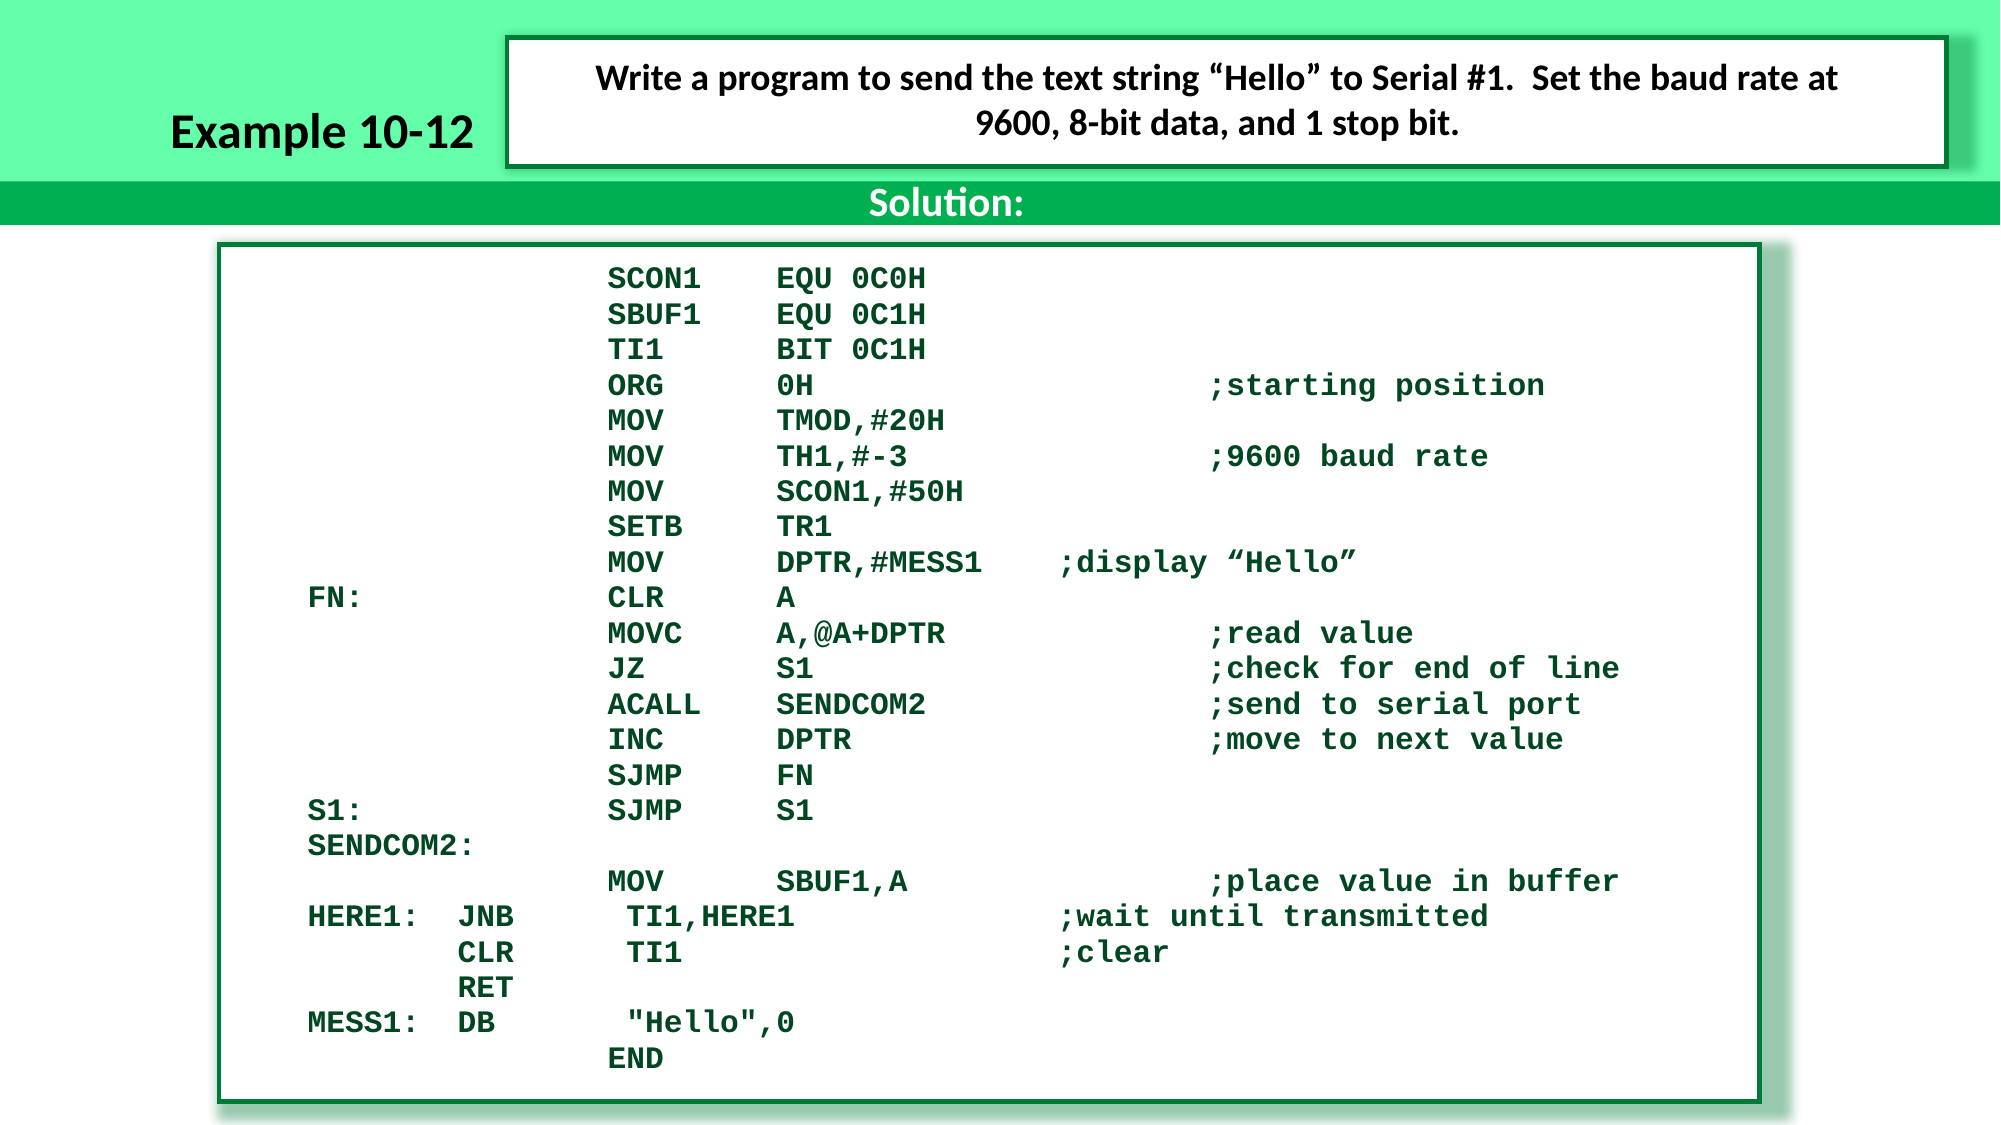

Write a program to send the text string “Hello” to Serial #1.  Set the baud rate at 9600, 8-bit data, and 1 stop bit.
Example 10-12
Solution:

		SCON1	 EQU 0C0H
		SBUF1	 EQU 0C1H
		TI1	 BIT 0C1H
		ORG	 0H			;starting position
		MOV	 TMOD,#20H
		MOV	 TH1,#-3		;9600 baud rate
		MOV	 SCON1,#50H
		SETB	 TR1
		MOV	 DPTR,#MESS1	;display “Hello”
FN:	   	CLR	 A
		MOVC	 A,@A+DPTR		;read value
		JZ	 S1			;check for end of line
		ACALL	 SENDCOM2		;send to serial port
		INC	 DPTR			;move to next value
		SJMP	 FN
S1:		SJMP	 S1
SENDCOM2:
		MOV	 SBUF1,A		;place value in buffer
HERE1:	JNB	 TI1,HERE1		;wait until transmitted
     	CLR	 TI1			;clear
     	RET
MESS1:	DB	 "Hello",0
		END